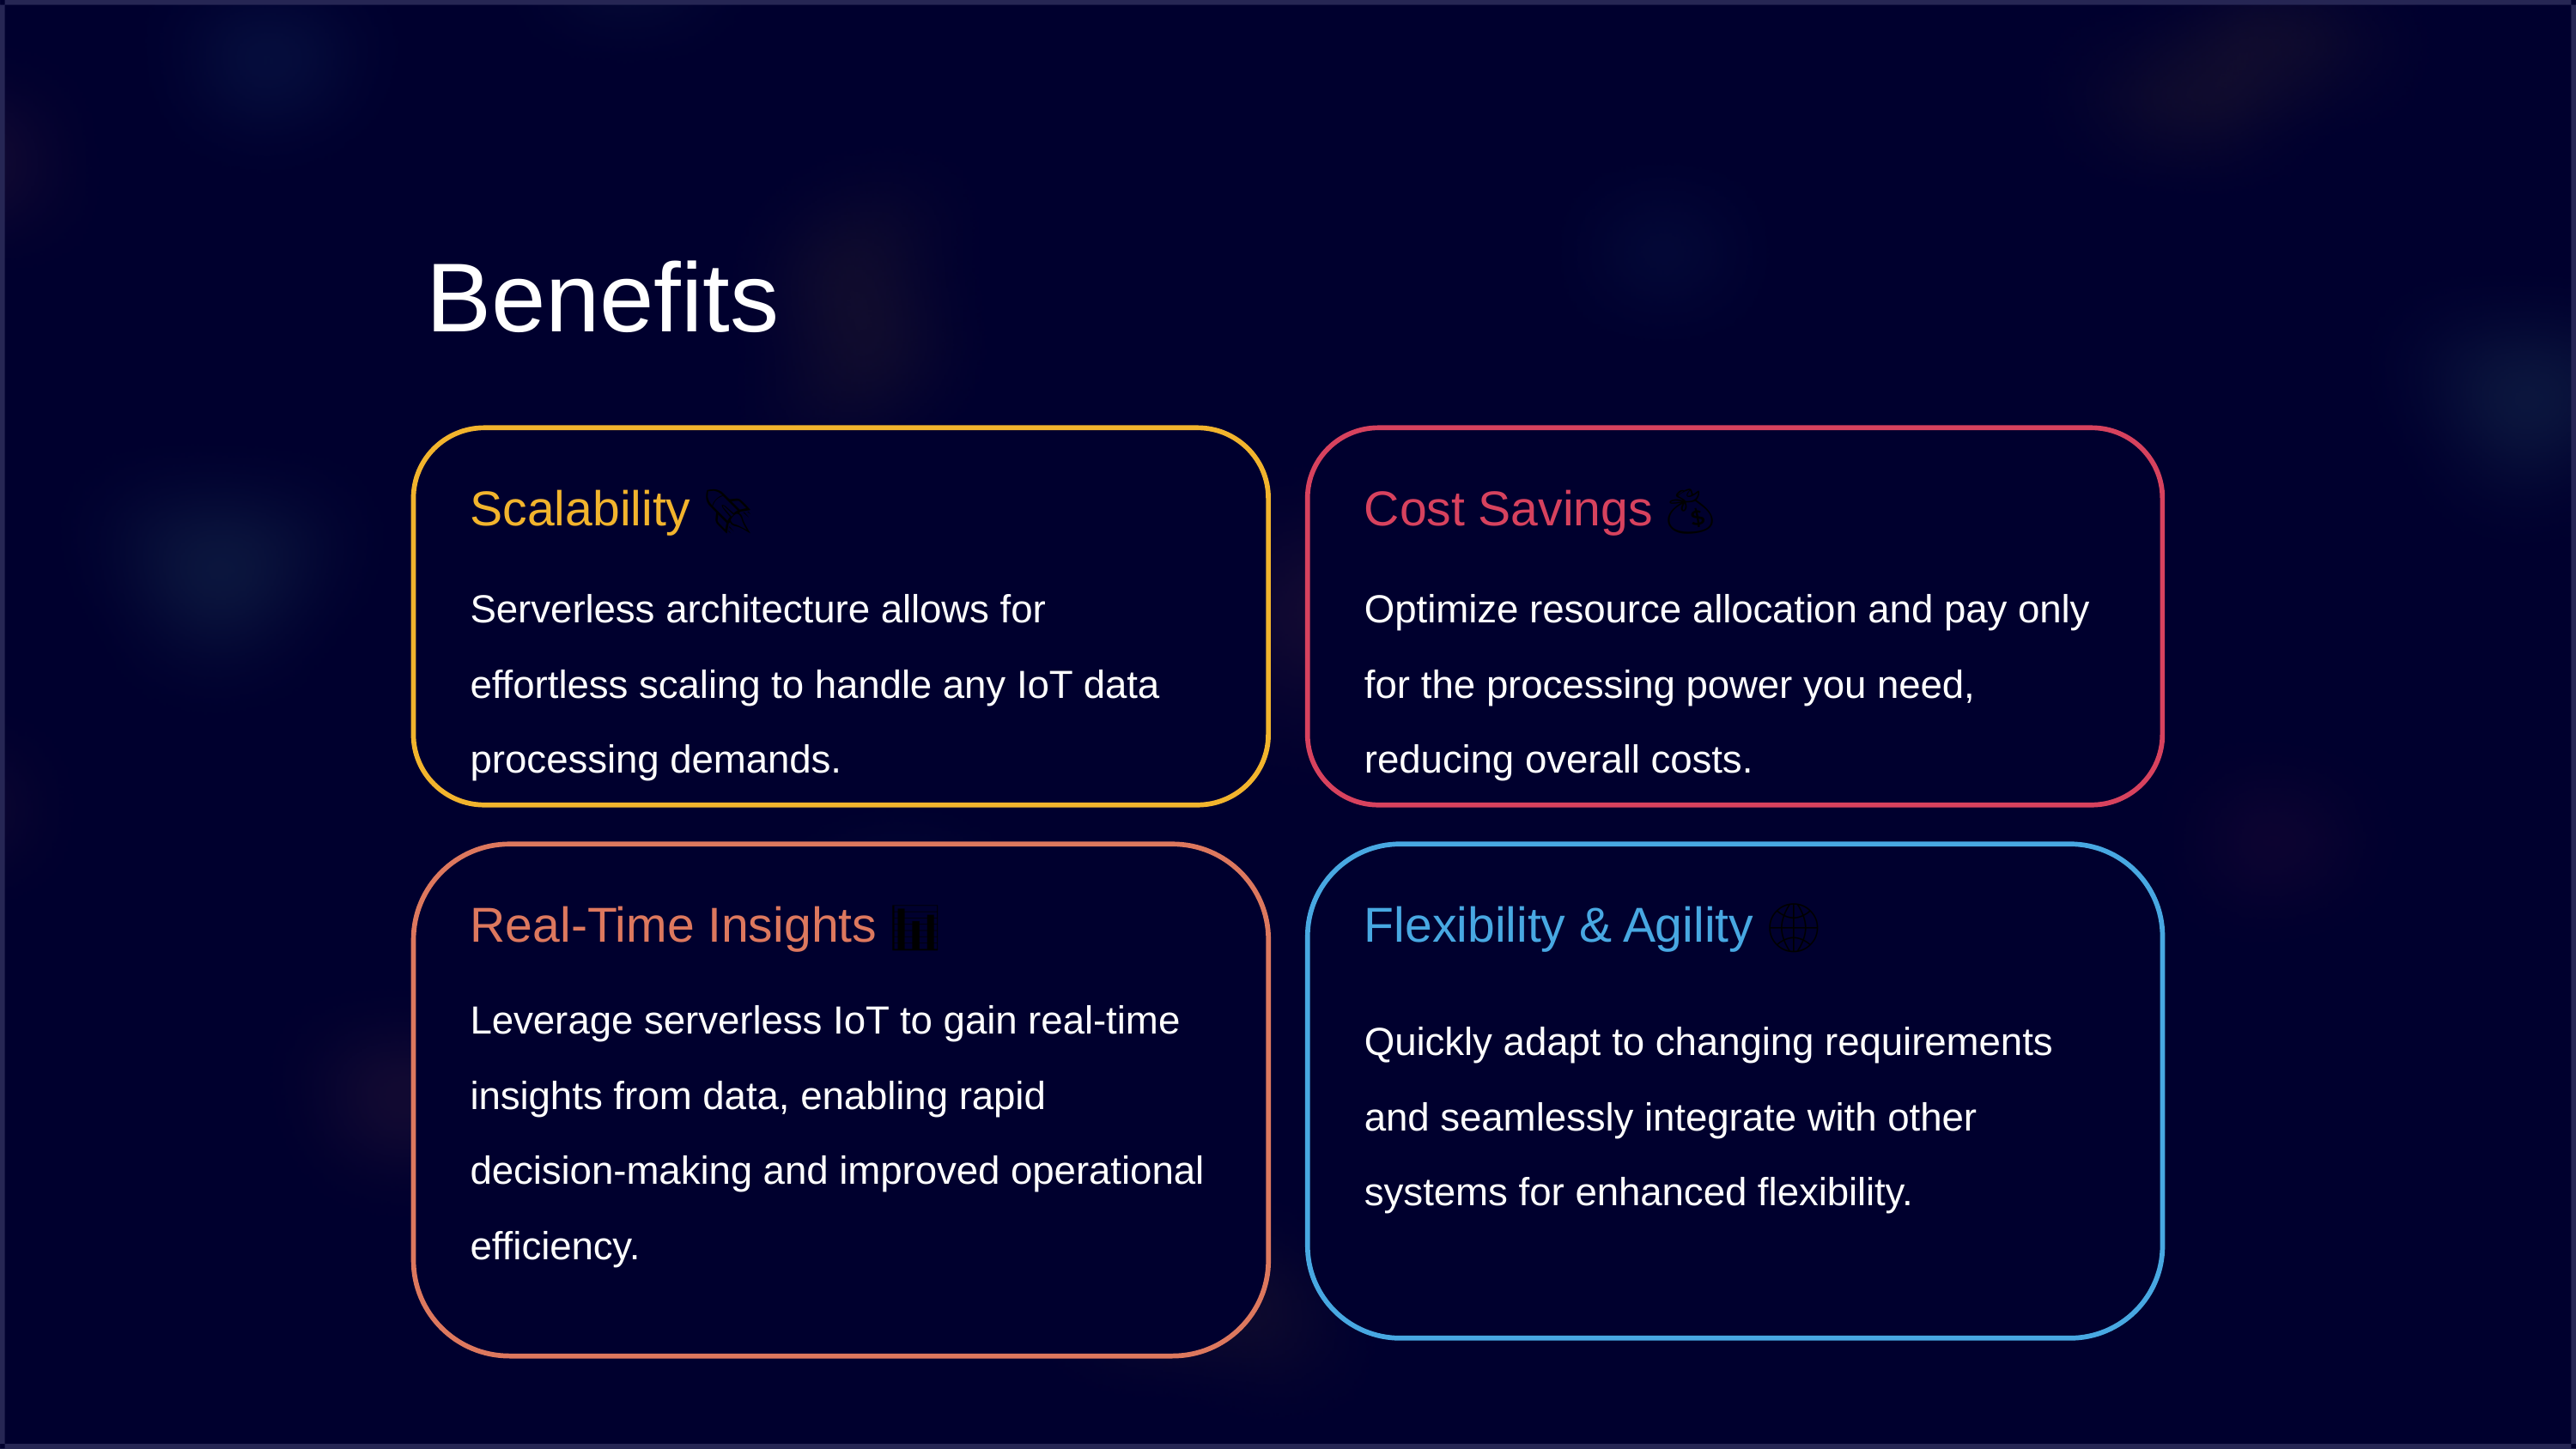

Benefits

Cost Savings 💰
Scalability 🚀
Serverless architecture allows for effortless scaling to handle any IoT data processing demands.
Optimize resource allocation and pay only for the processing power you need, reducing overall costs.

Real-Time Insights 📊
Flexibility & Agility 🌐
Leverage serverless IoT to gain real-time insights from data, enabling rapid decision-making and improved operational efficiency.
Quickly adapt to changing requirements and seamlessly integrate with other systems for enhanced flexibility.